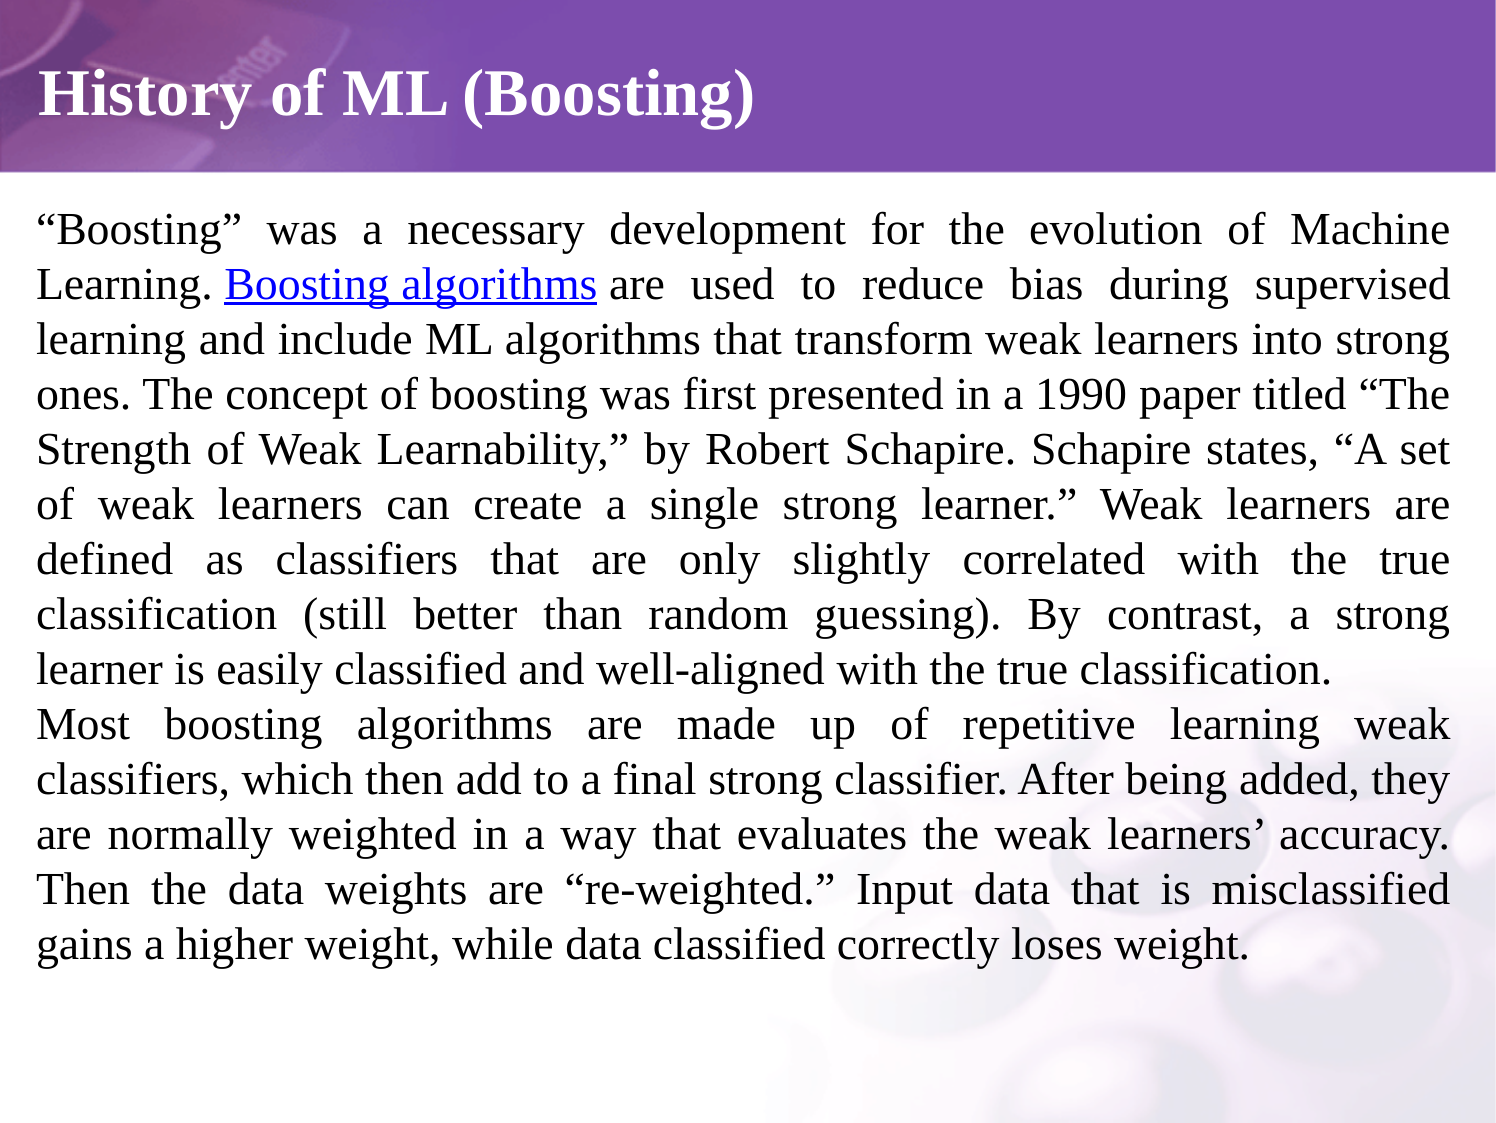

# History of ML (Boosting)
“Boosting” was a necessary development for the evolution of Machine Learning. Boosting algorithms are used to reduce bias during supervised learning and include ML algorithms that transform weak learners into strong ones. The concept of boosting was first presented in a 1990 paper titled “The Strength of Weak Learnability,” by Robert Schapire. Schapire states, “A set of weak learners can create a single strong learner.” Weak learners are defined as classifiers that are only slightly correlated with the true classification (still better than random guessing). By contrast, a strong learner is easily classified and well-aligned with the true classification.
Most boosting algorithms are made up of repetitive learning weak classifiers, which then add to a final strong classifier. After being added, they are normally weighted in a way that evaluates the weak learners’ accuracy. Then the data weights are “re-weighted.” Input data that is misclassified gains a higher weight, while data classified correctly loses weight.